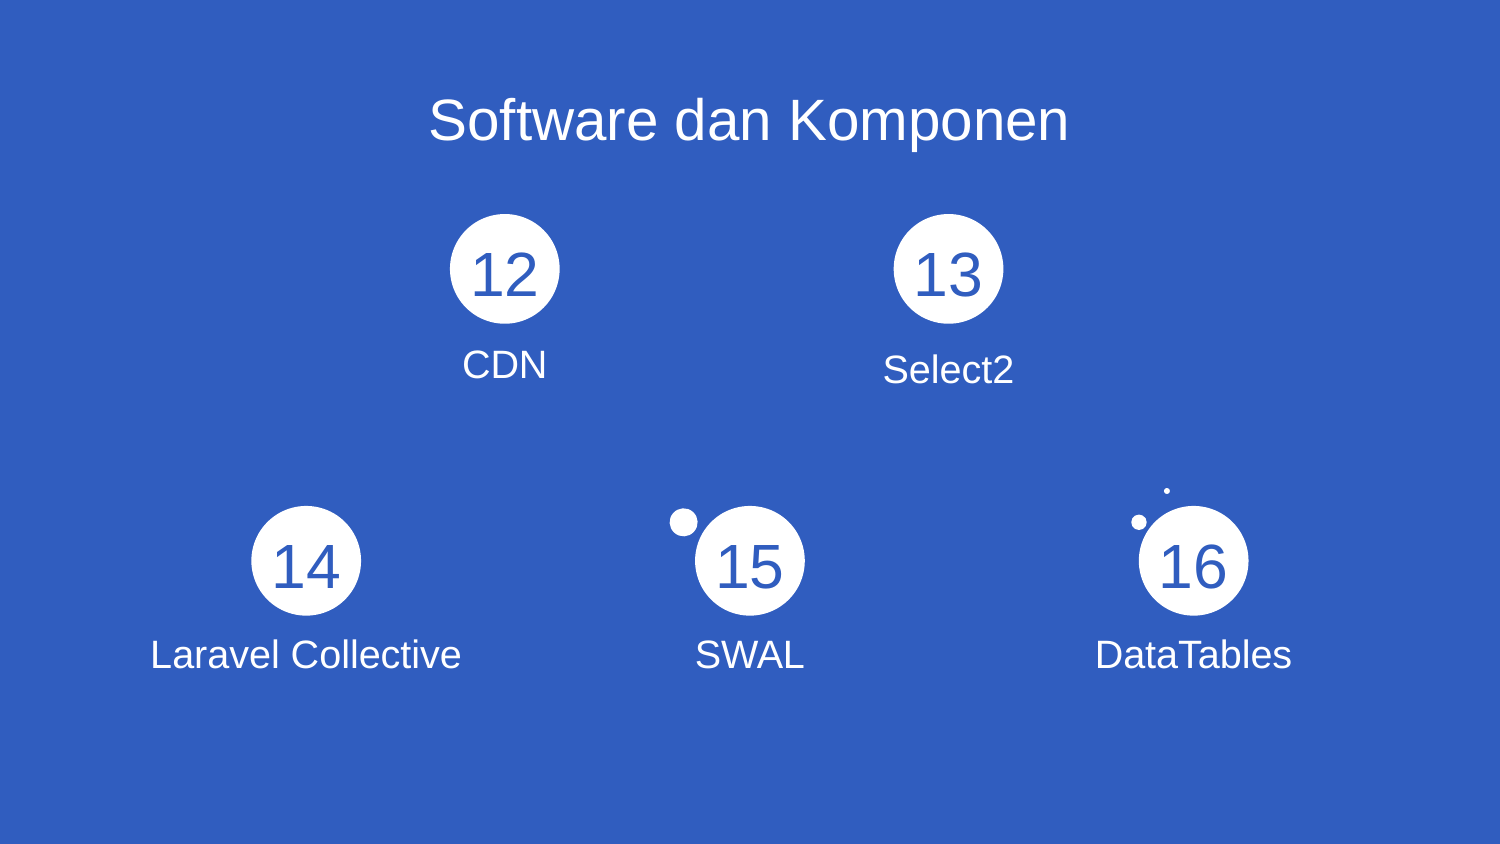

# Software dan Komponen

12
13
CDN
Select2

14

15
16

Laravel Collective
SWAL
DataTables